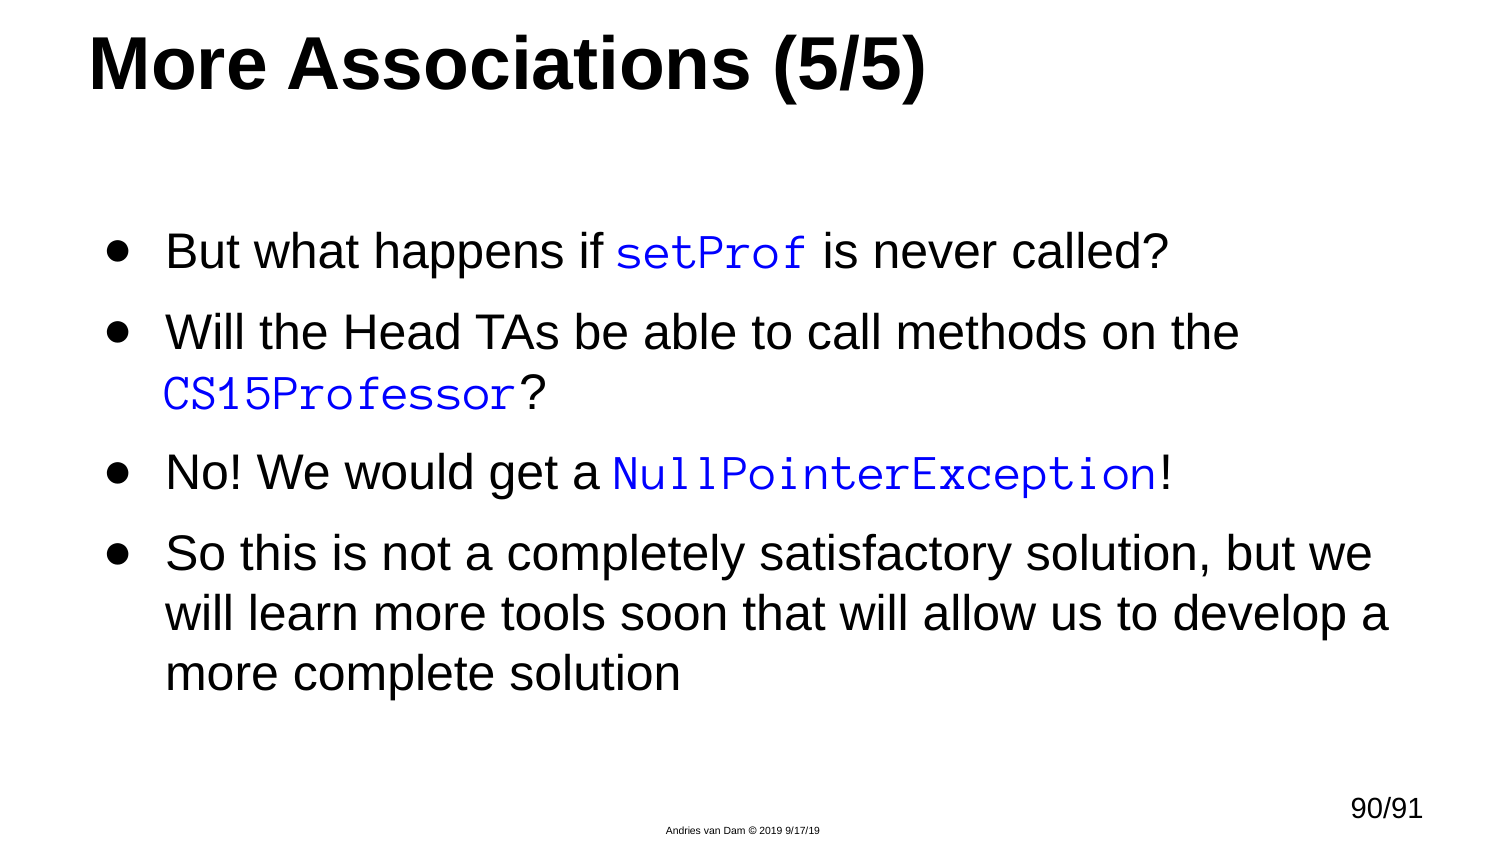

# More Associations (5/5)
But what happens if setProf is never called?
Will the Head TAs be able to call methods on the CS15Professor?
No! We would get a NullPointerException!
So this is not a completely satisfactory solution, but we will learn more tools soon that will allow us to develop a more complete solution